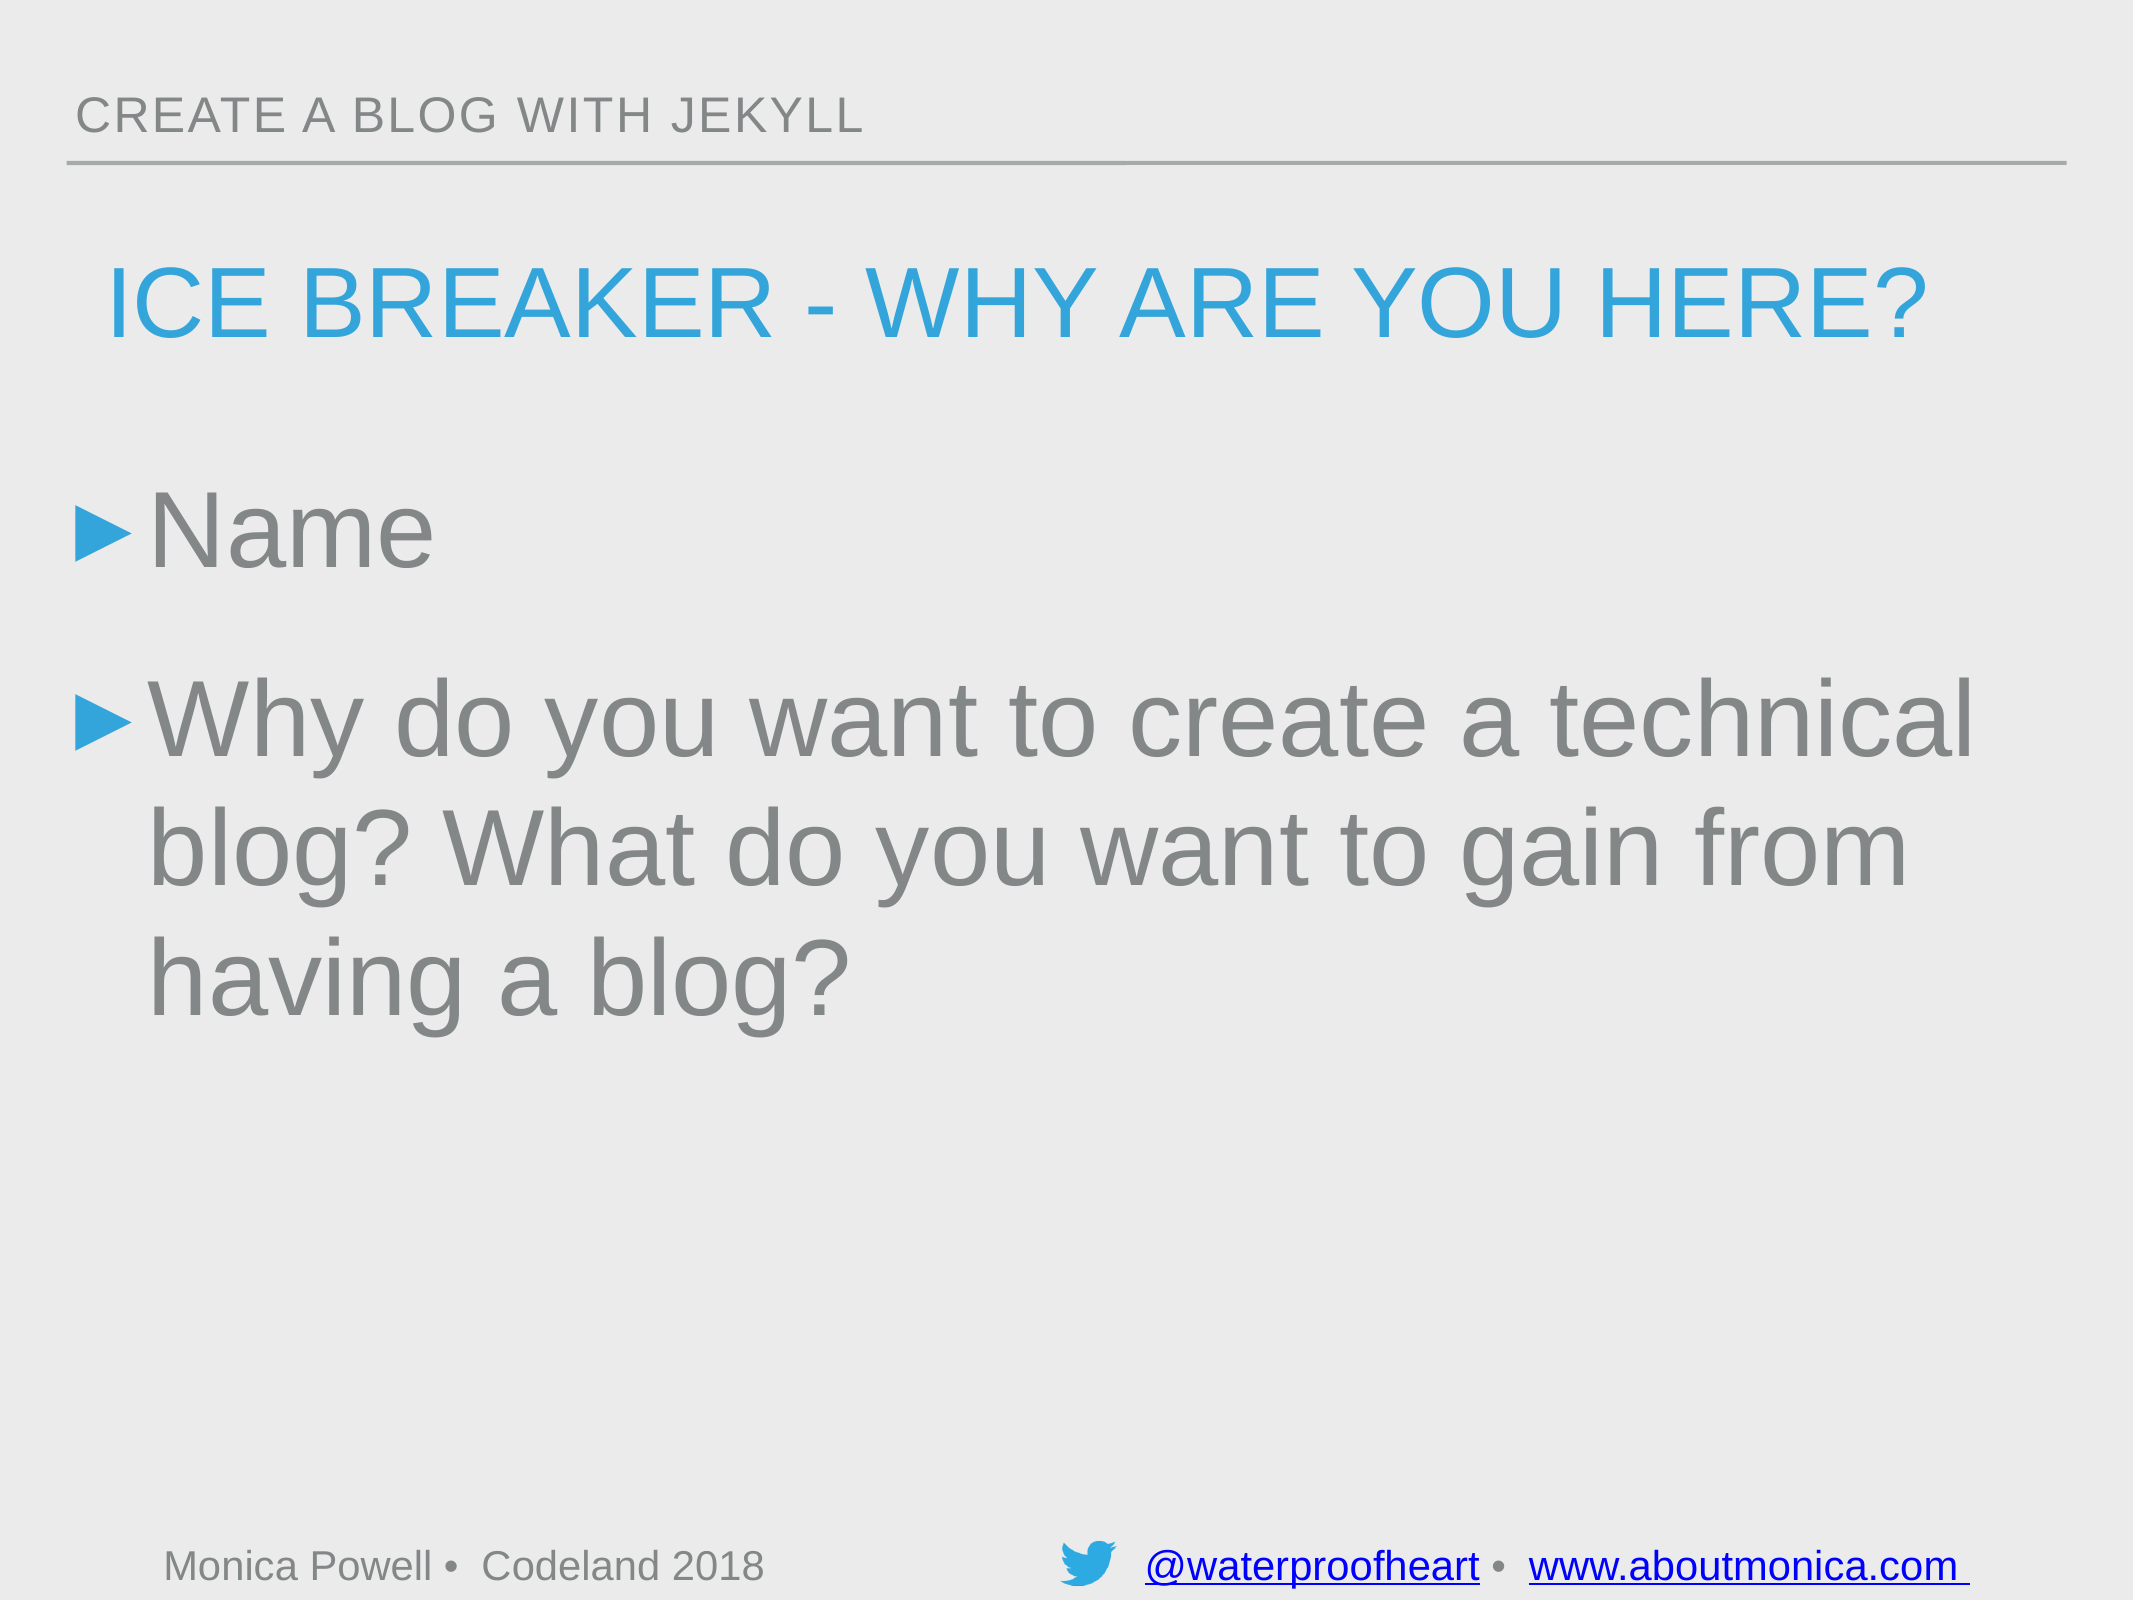

4
Create a blog with jekyll
# ICE BREAKER - WHY ARE YOU HERE?
Name
Why do you want to create a technical blog? What do you want to gain from having a blog?